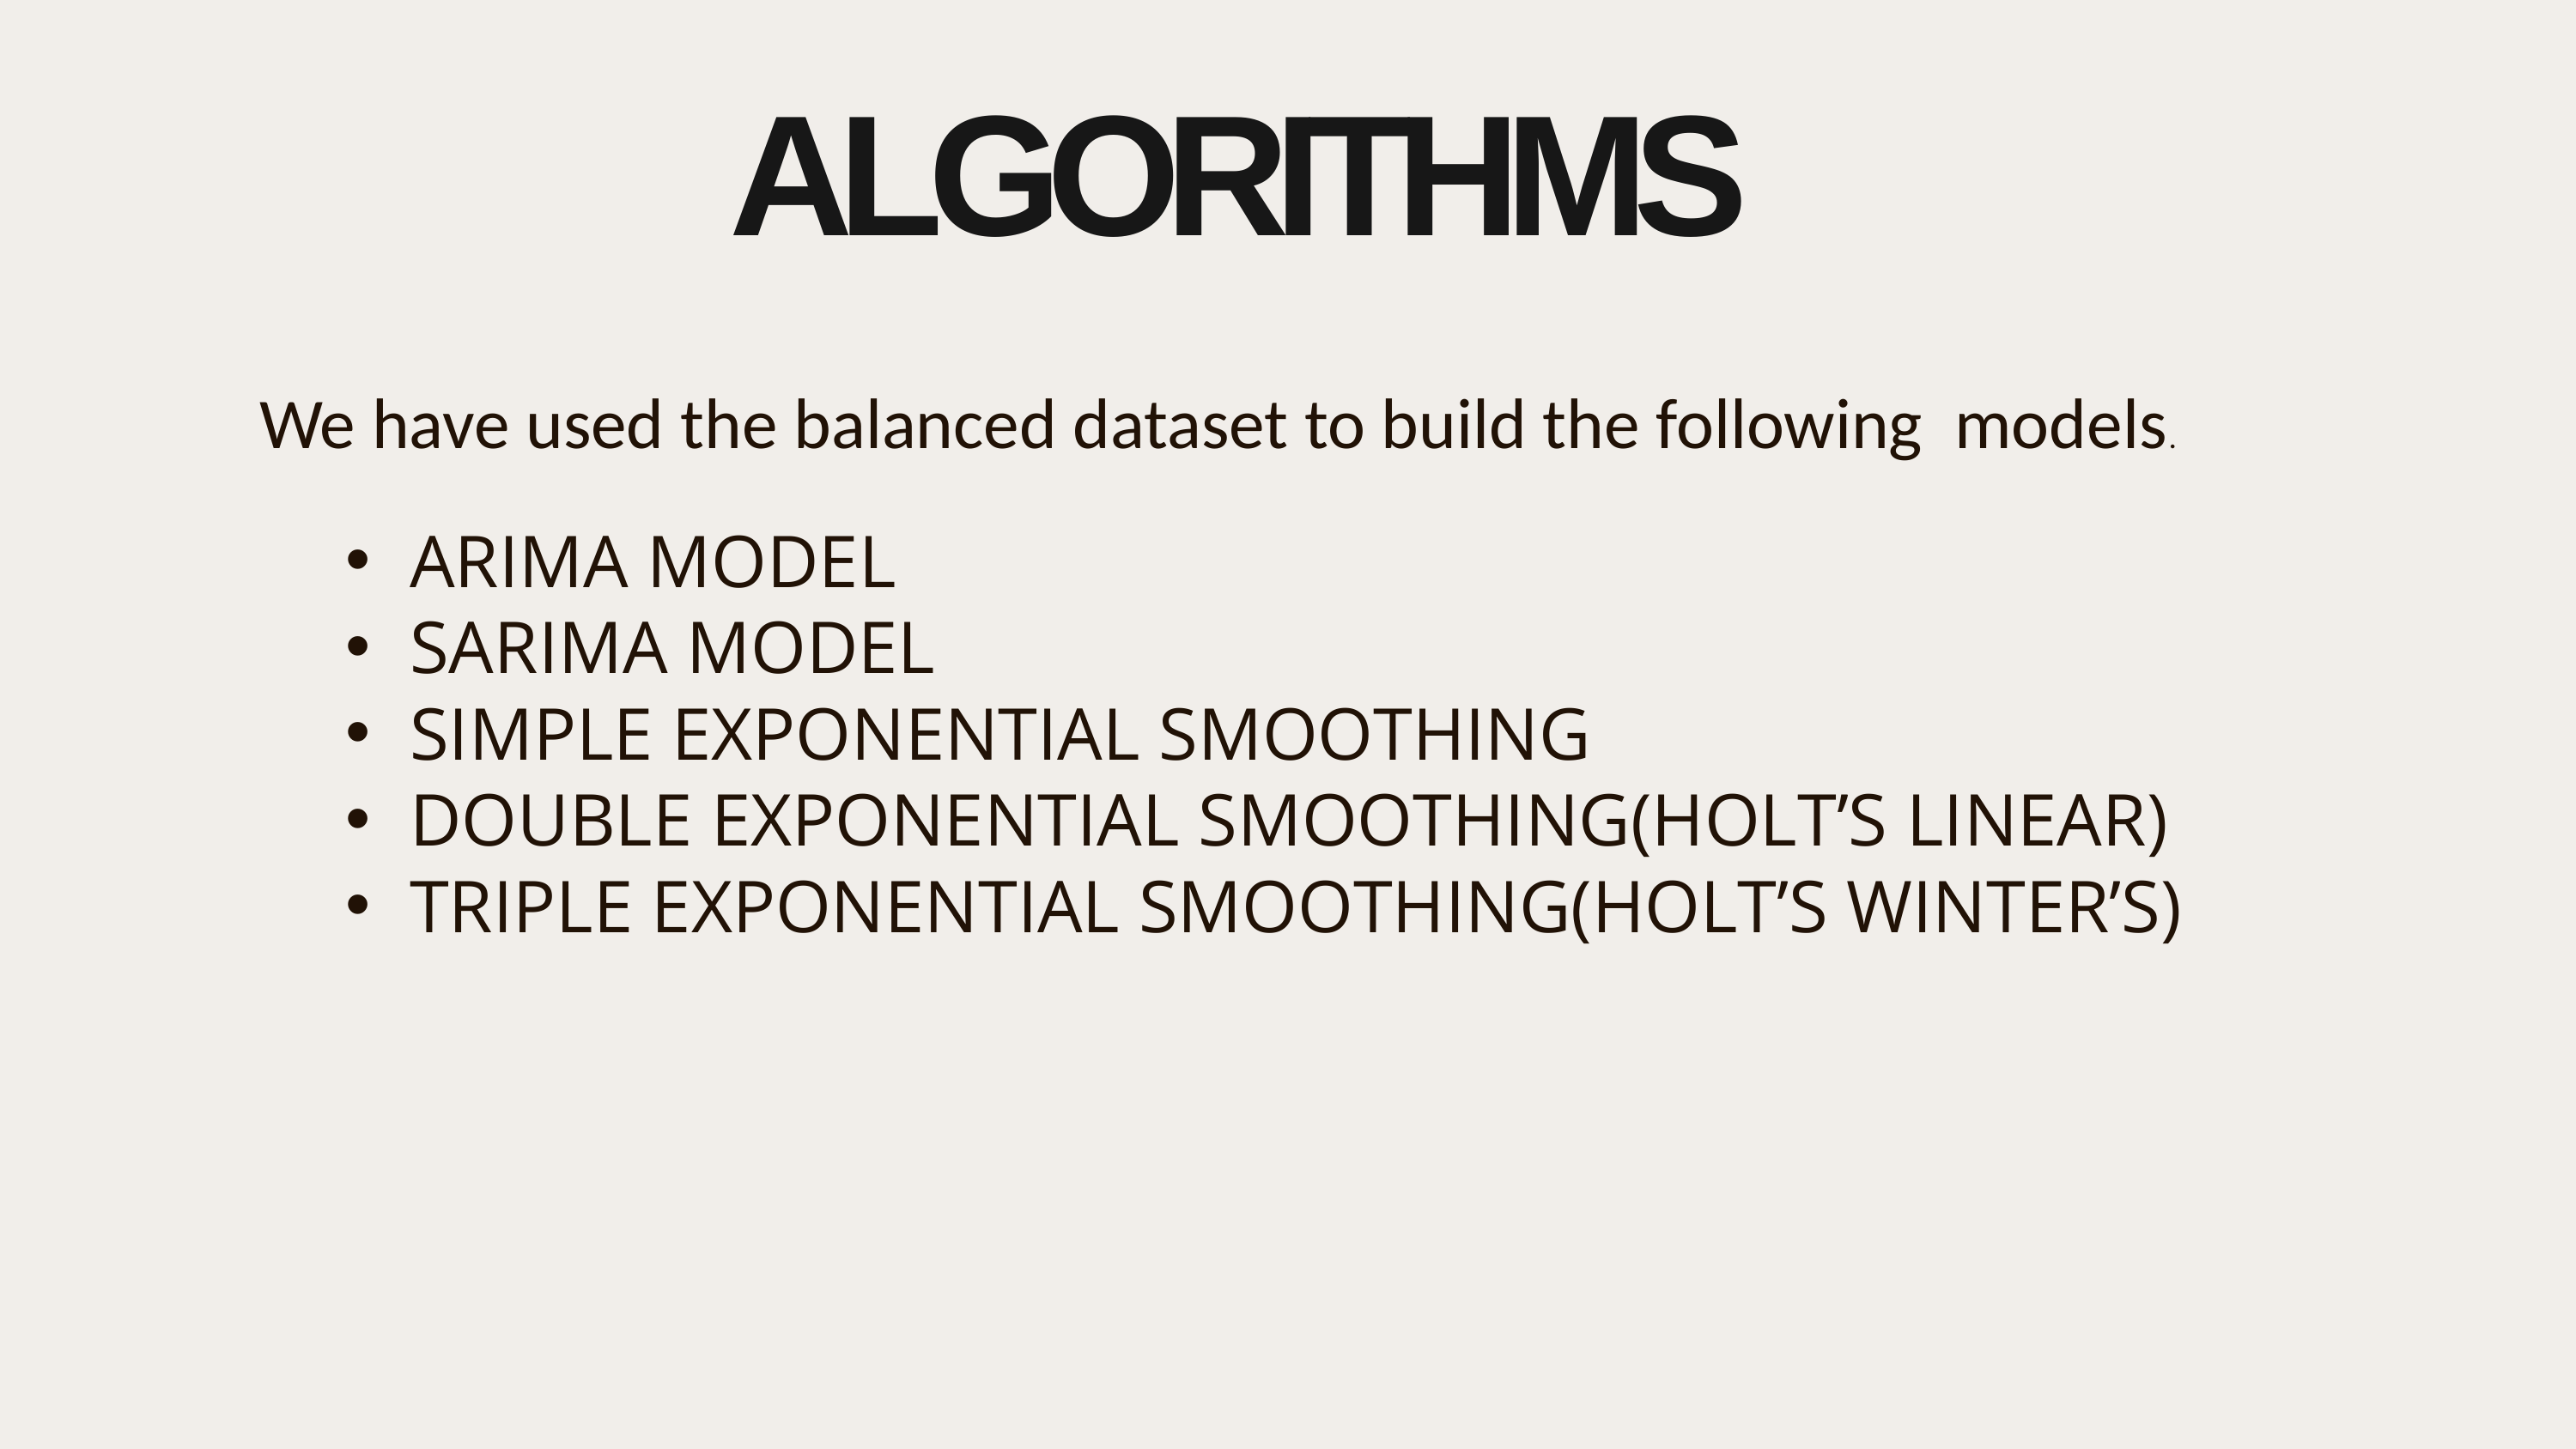

ALGORITHMS
We have used the balanced dataset to build the following  models.

ARIMA MODEL
SARIMA MODEL
SIMPLE EXPONENTIAL SMOOTHING
DOUBLE EXPONENTIAL SMOOTHING(HOLT’S LINEAR)
TRIPLE EXPONENTIAL SMOOTHING(HOLT’S WINTER’S)